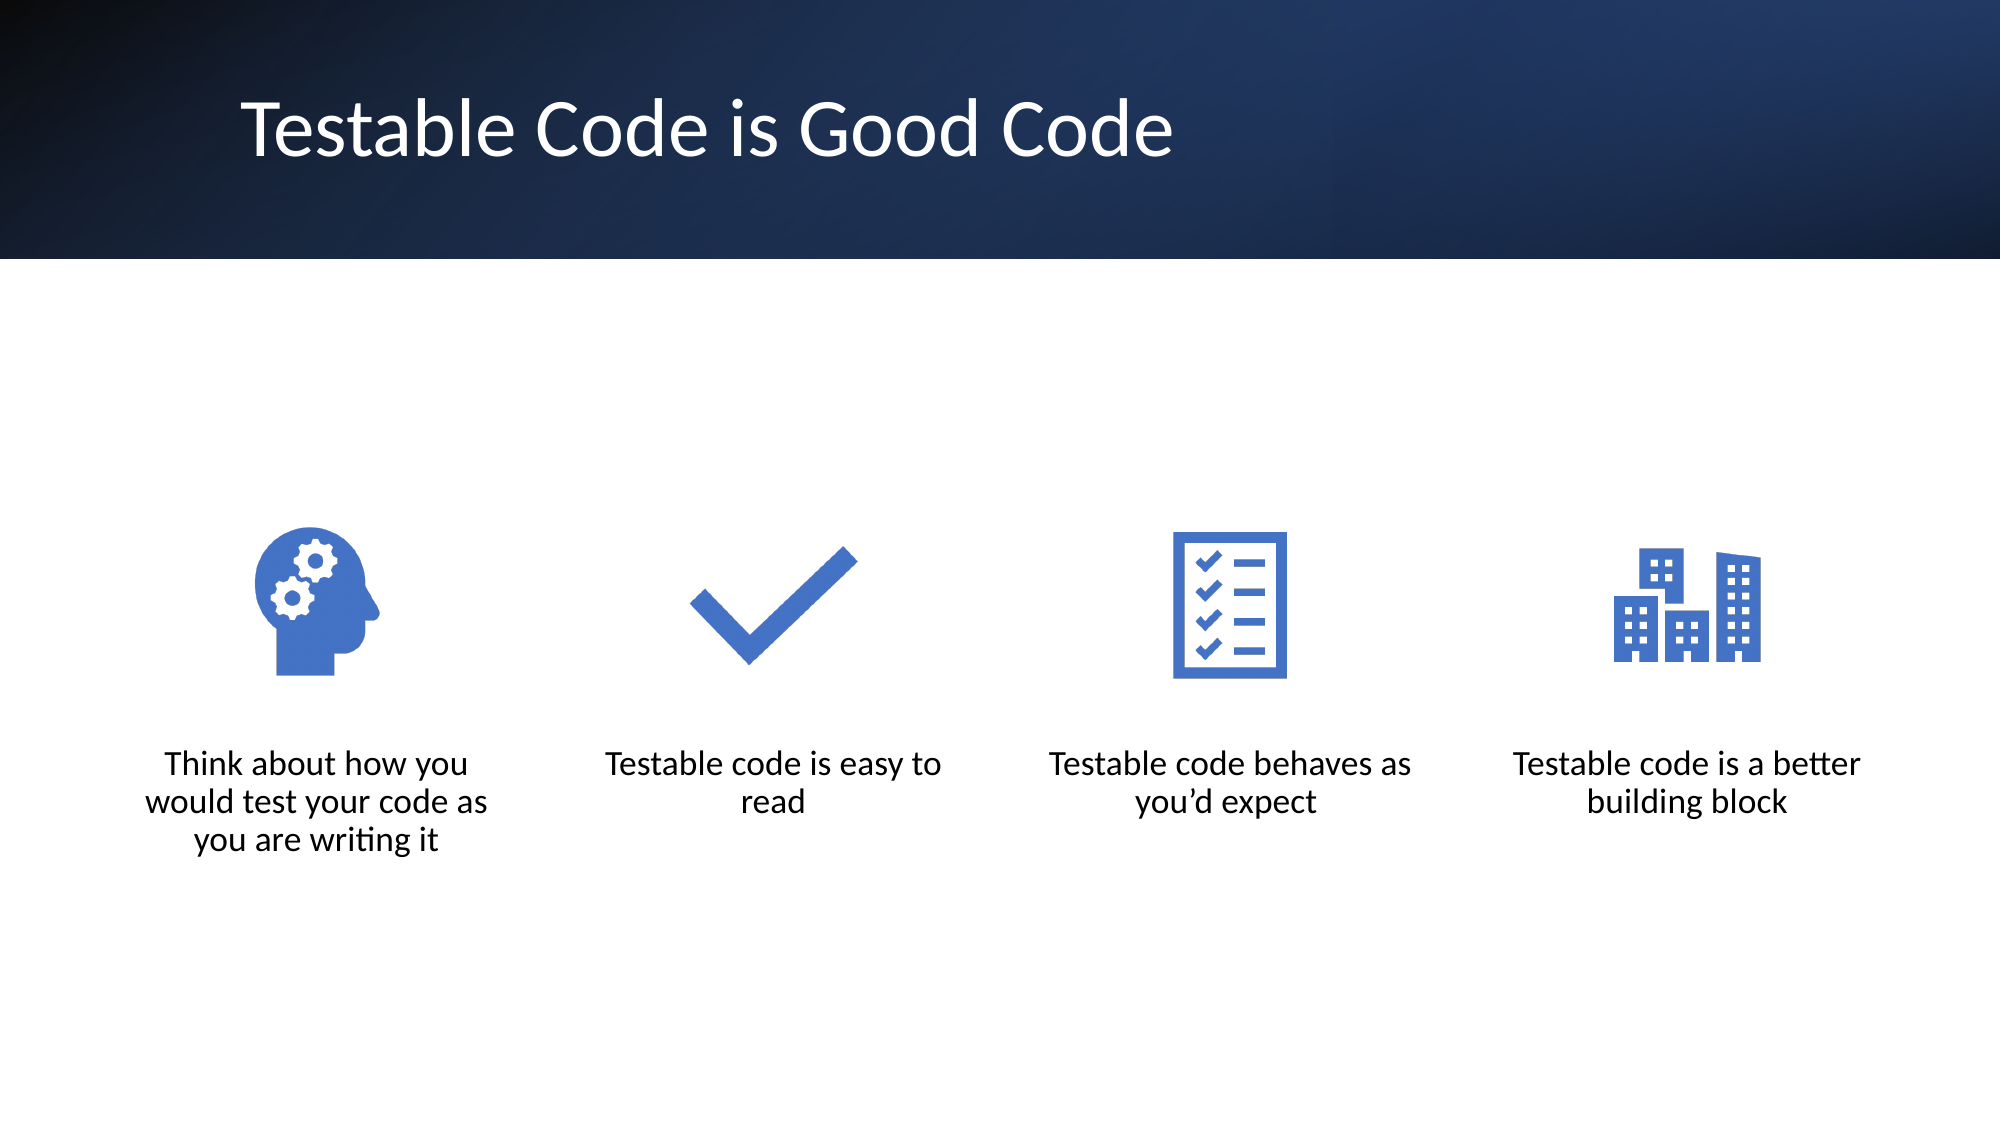

# Testable Code is Good Code
Think about how you would test your code as you are writing it
Testable code is easy to read
Testable code behaves as you’d expect
Testable code is a better building block